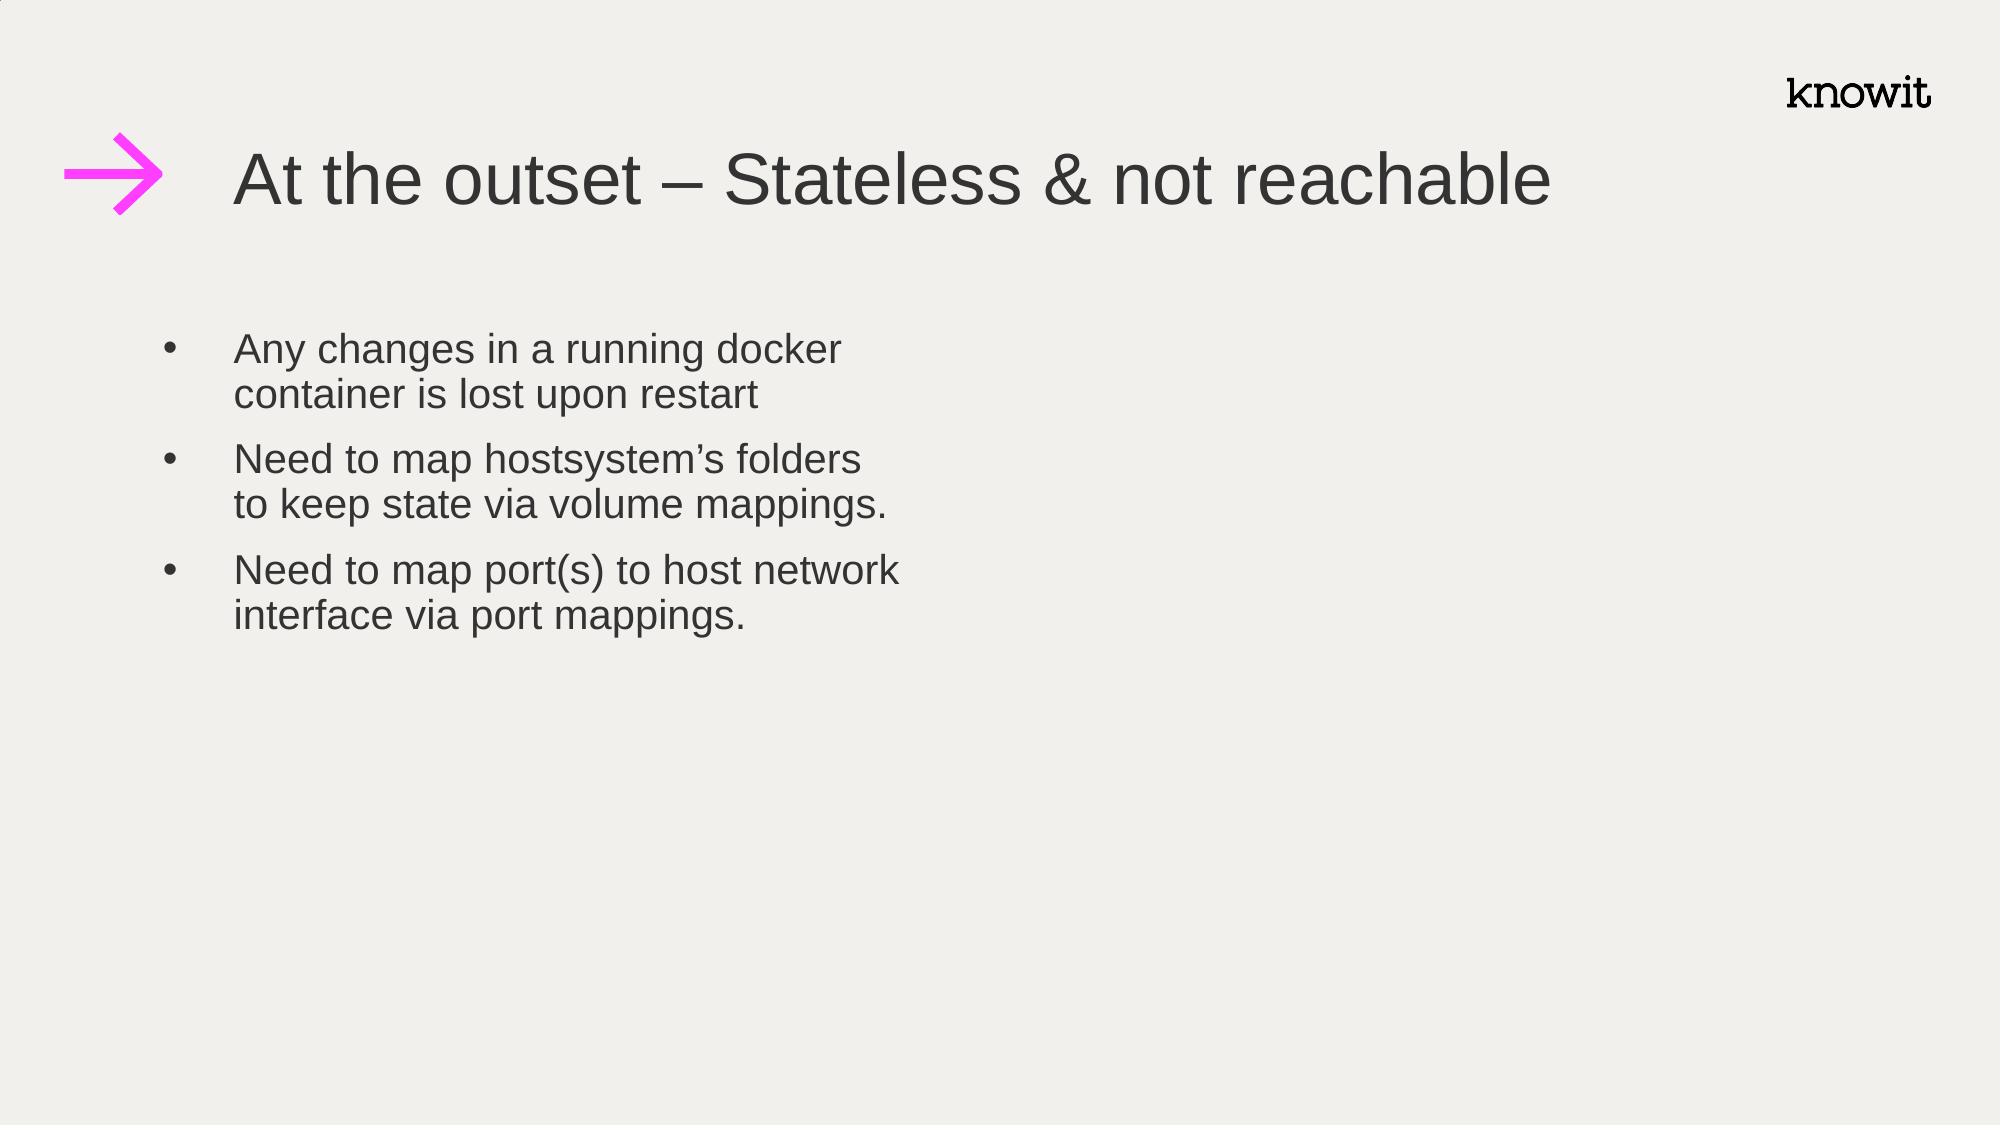

# At the outset – Stateless & not reachable
Any changes in a running docker container is lost upon restart
Need to map hostsystem’s folders to keep state via volume mappings.
Need to map port(s) to host network interface via port mappings.